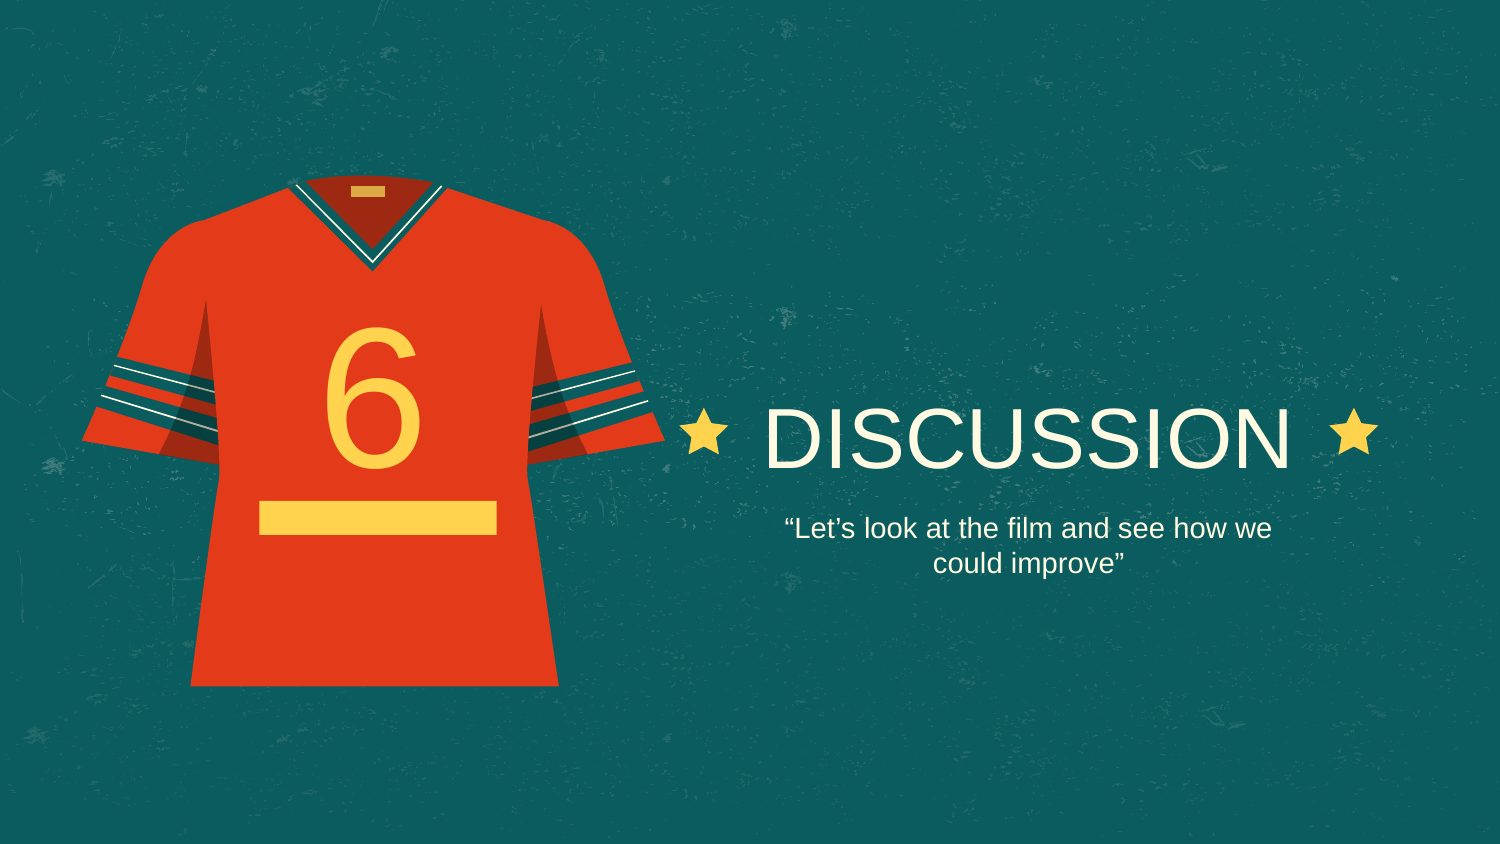

6
# DISCUSSION

“Let’s look at the film and see how we could improve”